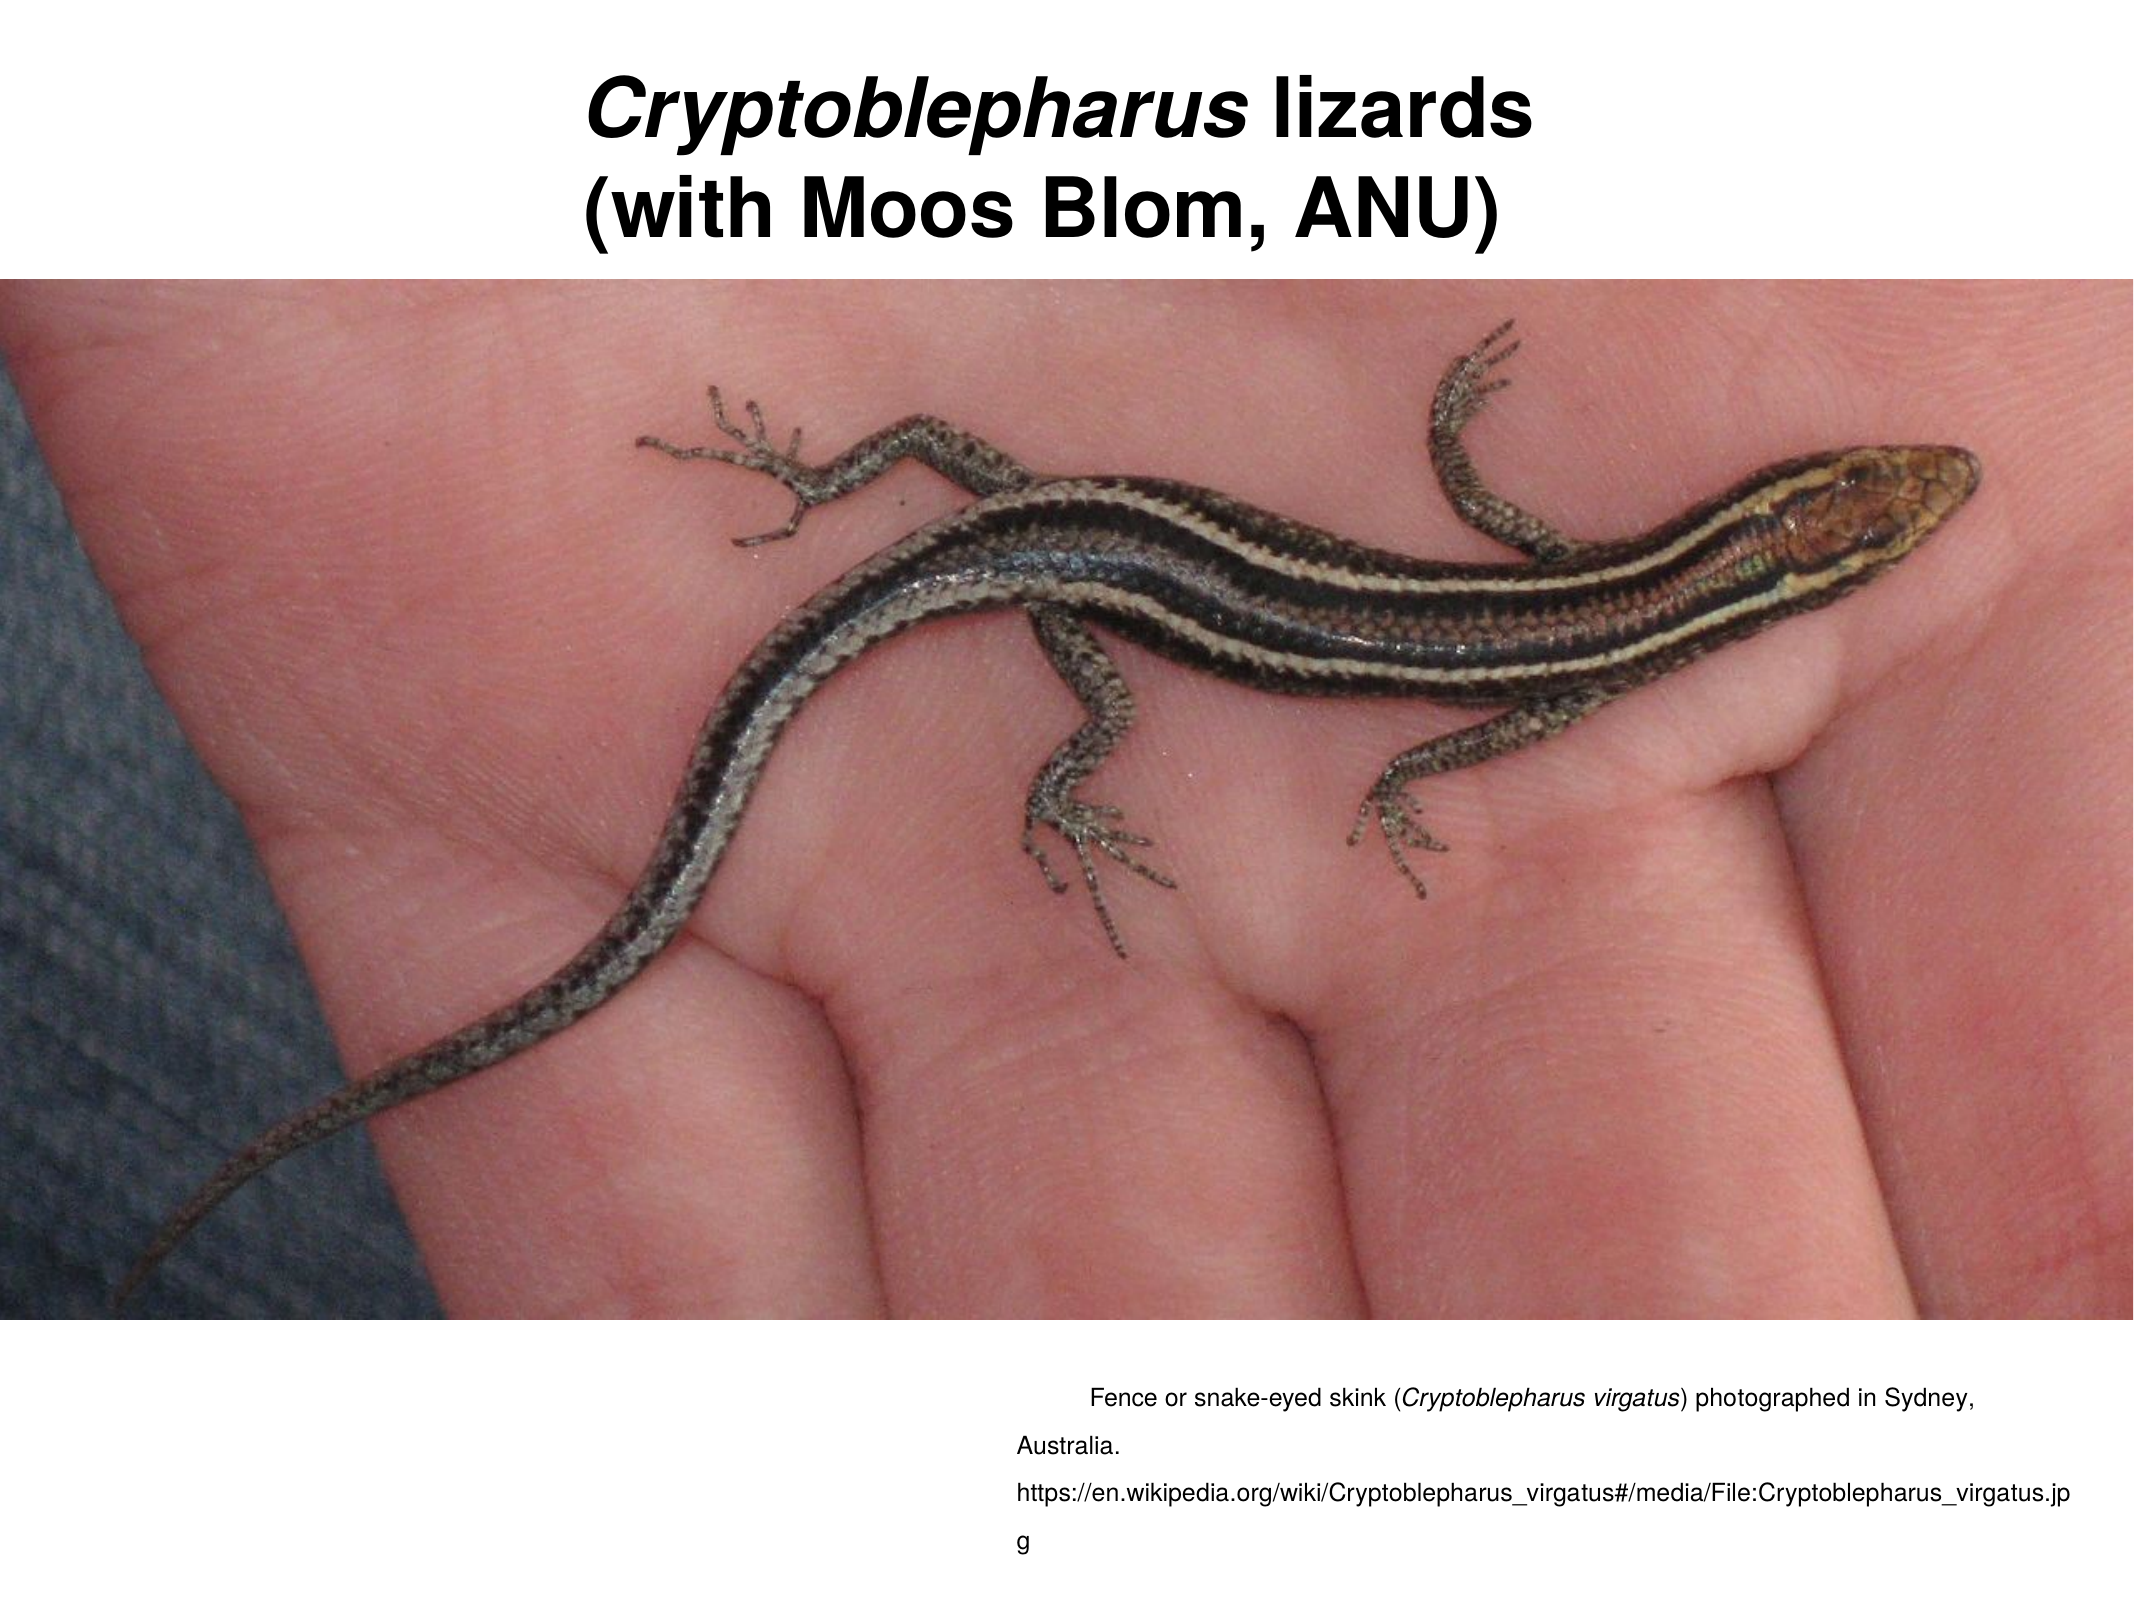

Cryptoblepharus lizards (with Moos Blom, ANU)

Fence or snake-eyed skink (Cryptoblepharus virgatus) photographed in Sydney, Australia. https://en.wikipedia.org/wiki/Cryptoblepharus_virgatus#/media/File:Cryptoblepharus_virgatus.jpg